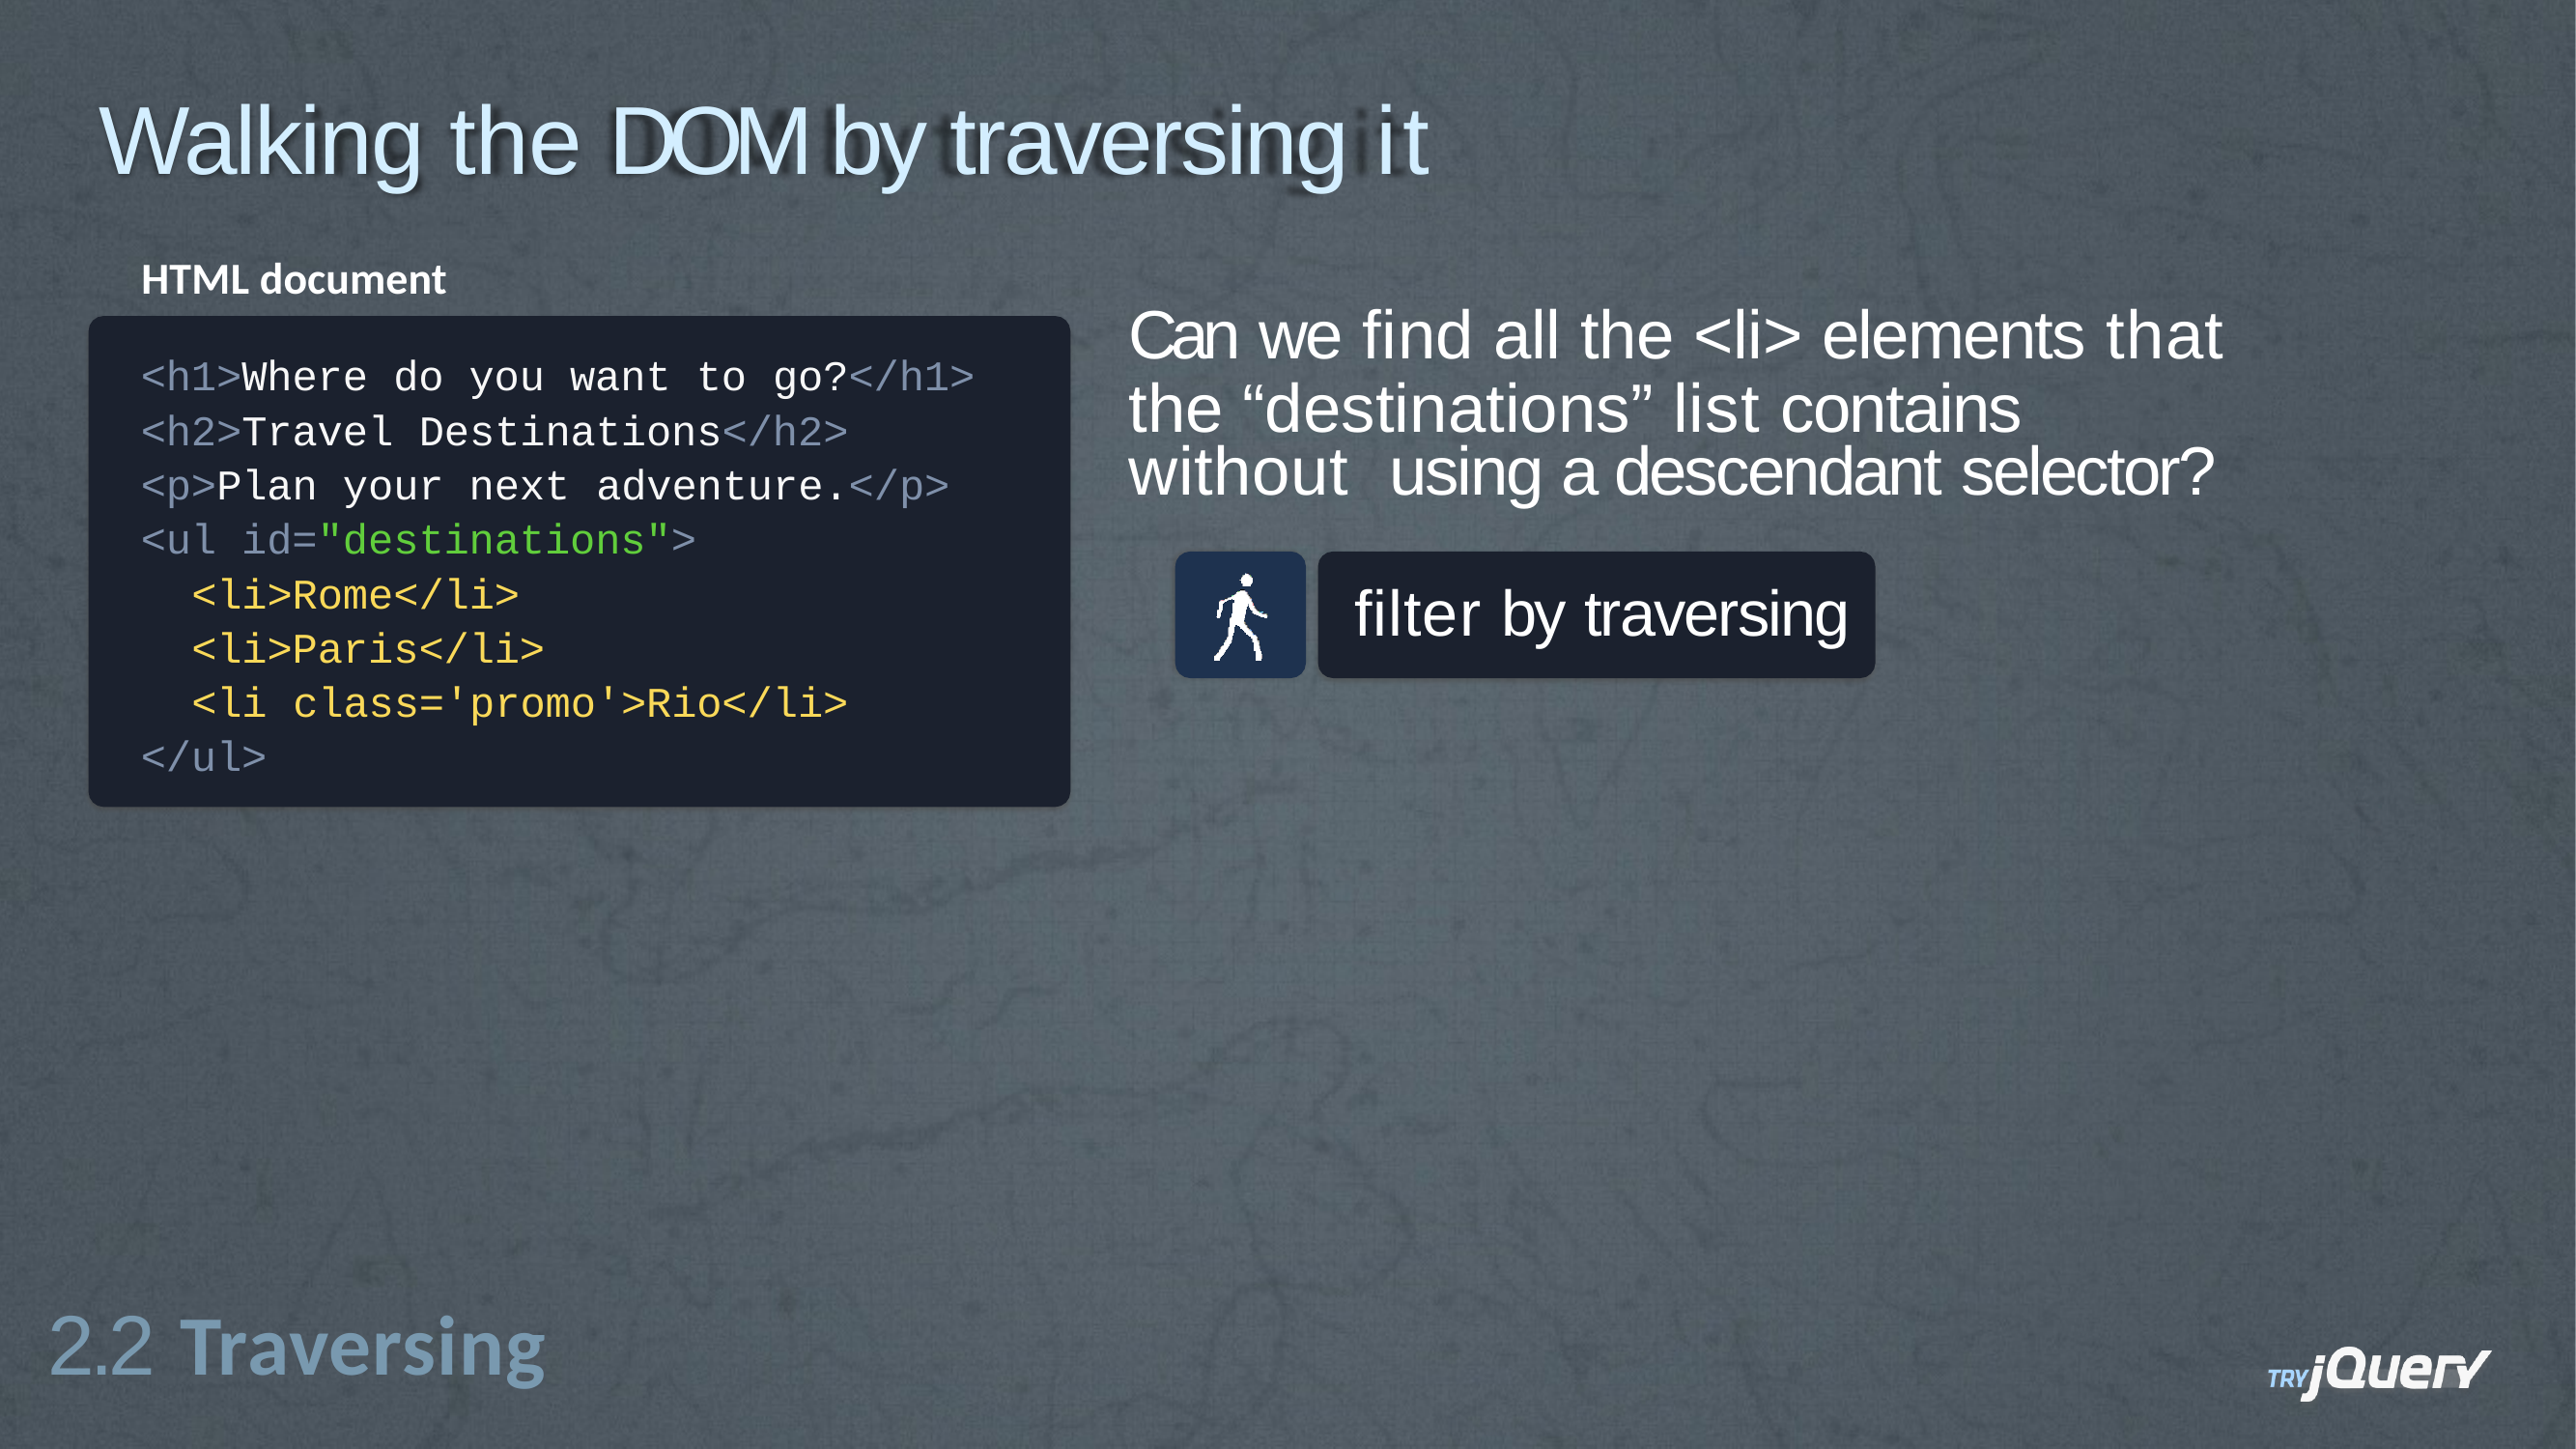

# Walking the DOM by traversing it

HTML document

<h1>Where do you want to go?</h1>
<h2>Travel Destinations</h2>
<p>Plan your next adventure.</p>
<ul id="destinations">
<li>Rome</li>
<li>Paris</li>
<li class='promo'>Rio</li>
</ul>

Can we find all the <li> elements that
the “destinations” list contains without  using a descendant selector?

filter by traversing

2.2 Traversing